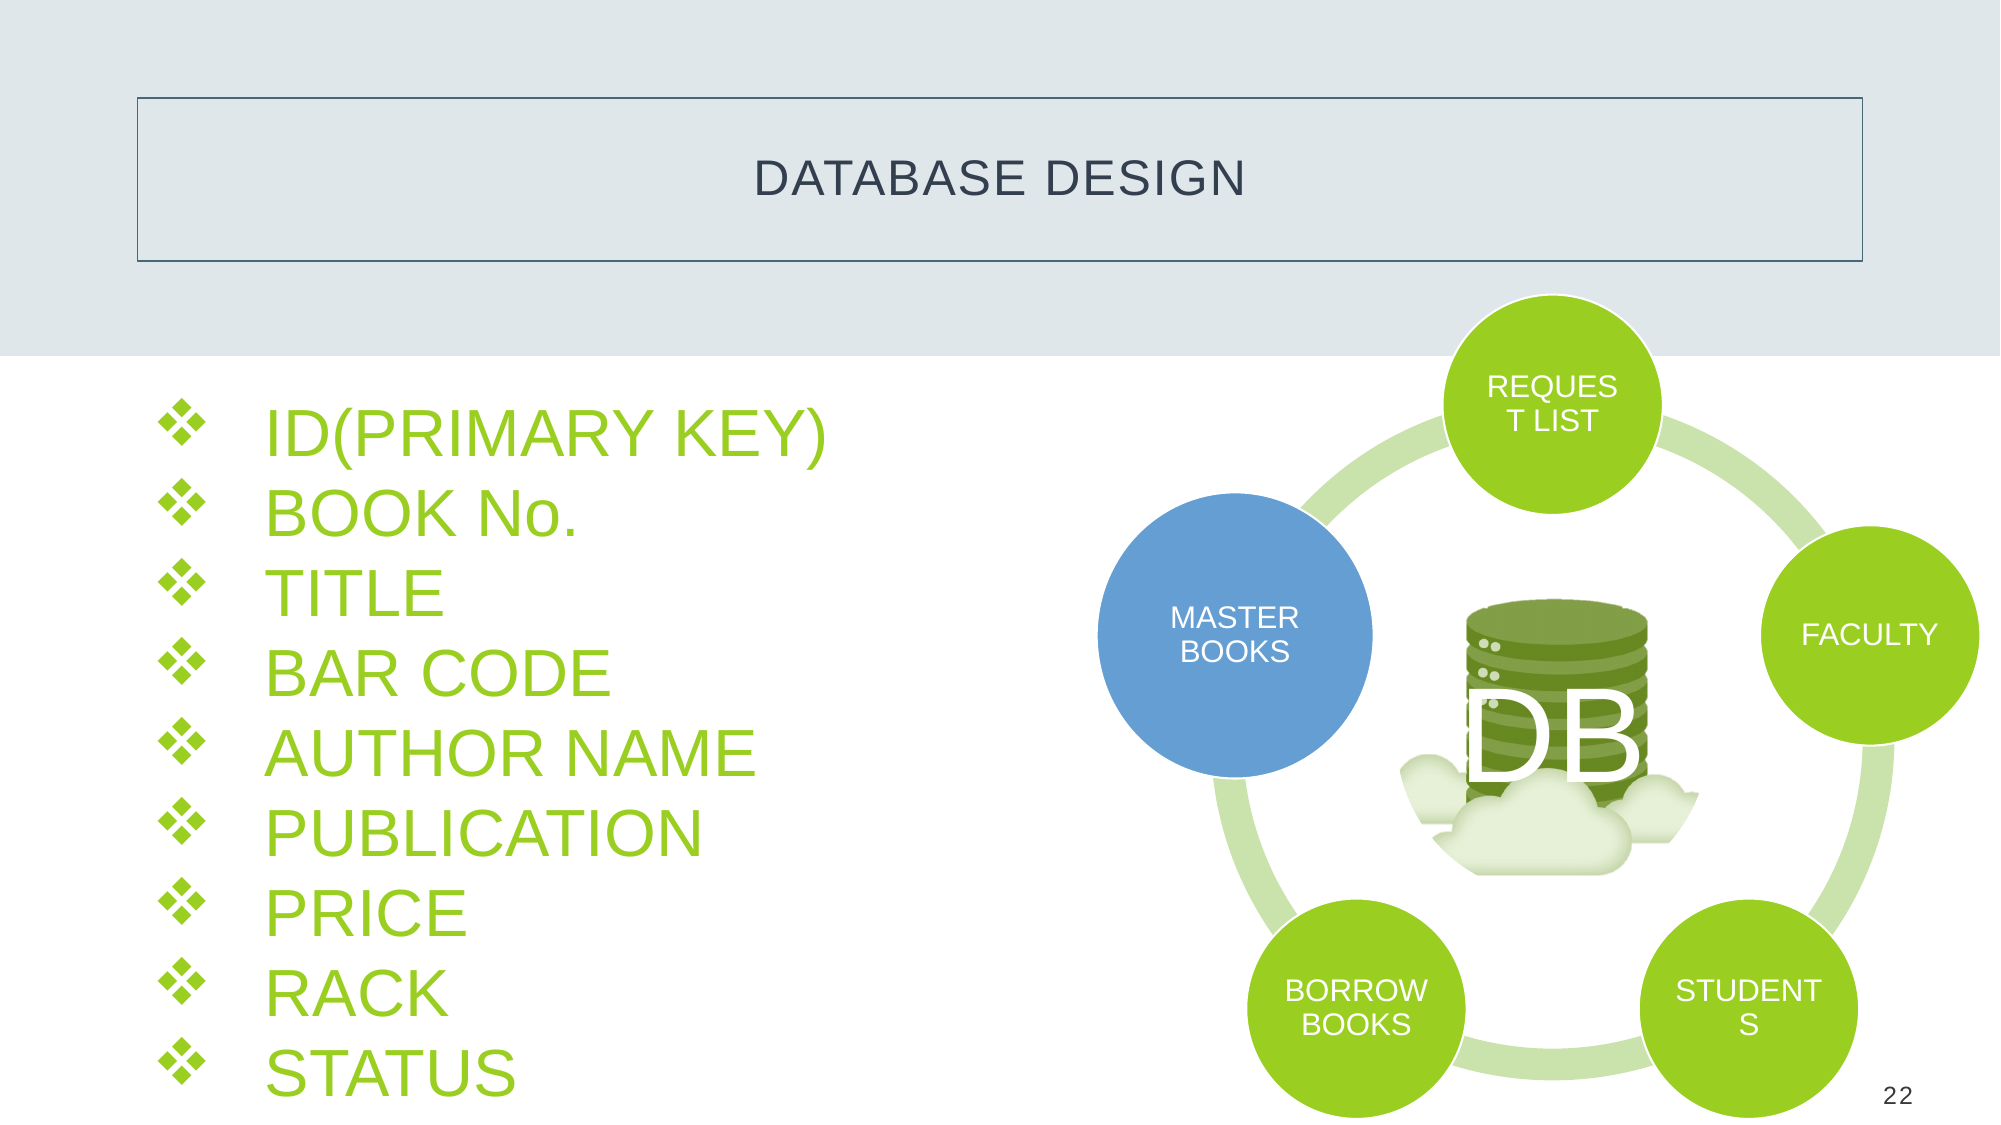

# DATABASE DESIGN
DB
REQUEST LIST
FACULTY
STUDENTS
BORROW BOOKS
MASTER BOOKS
ID(PRIMARY KEY)
BOOK No.
TITLE
BAR CODE
AUTHOR NAME
PUBLICATION
PRICE
RACK
STATUS
22
Unique identifier for each book record.
ID (Primary Key):
A unique identifier for the book within the library.
BOOK No.:
The title of the book.
TITLE:
A unique identifier in barcode format for easy scanning.
BAR CODE:
Name of the book's author.
AUTHOR NAME:
The publishing company or entity.
PUBLICATION:
The cost of the book.
PRICE:
The physical location of the book on library shelves.
RACK:
Current status of the book (e.g., available, checked out).
STATUS: